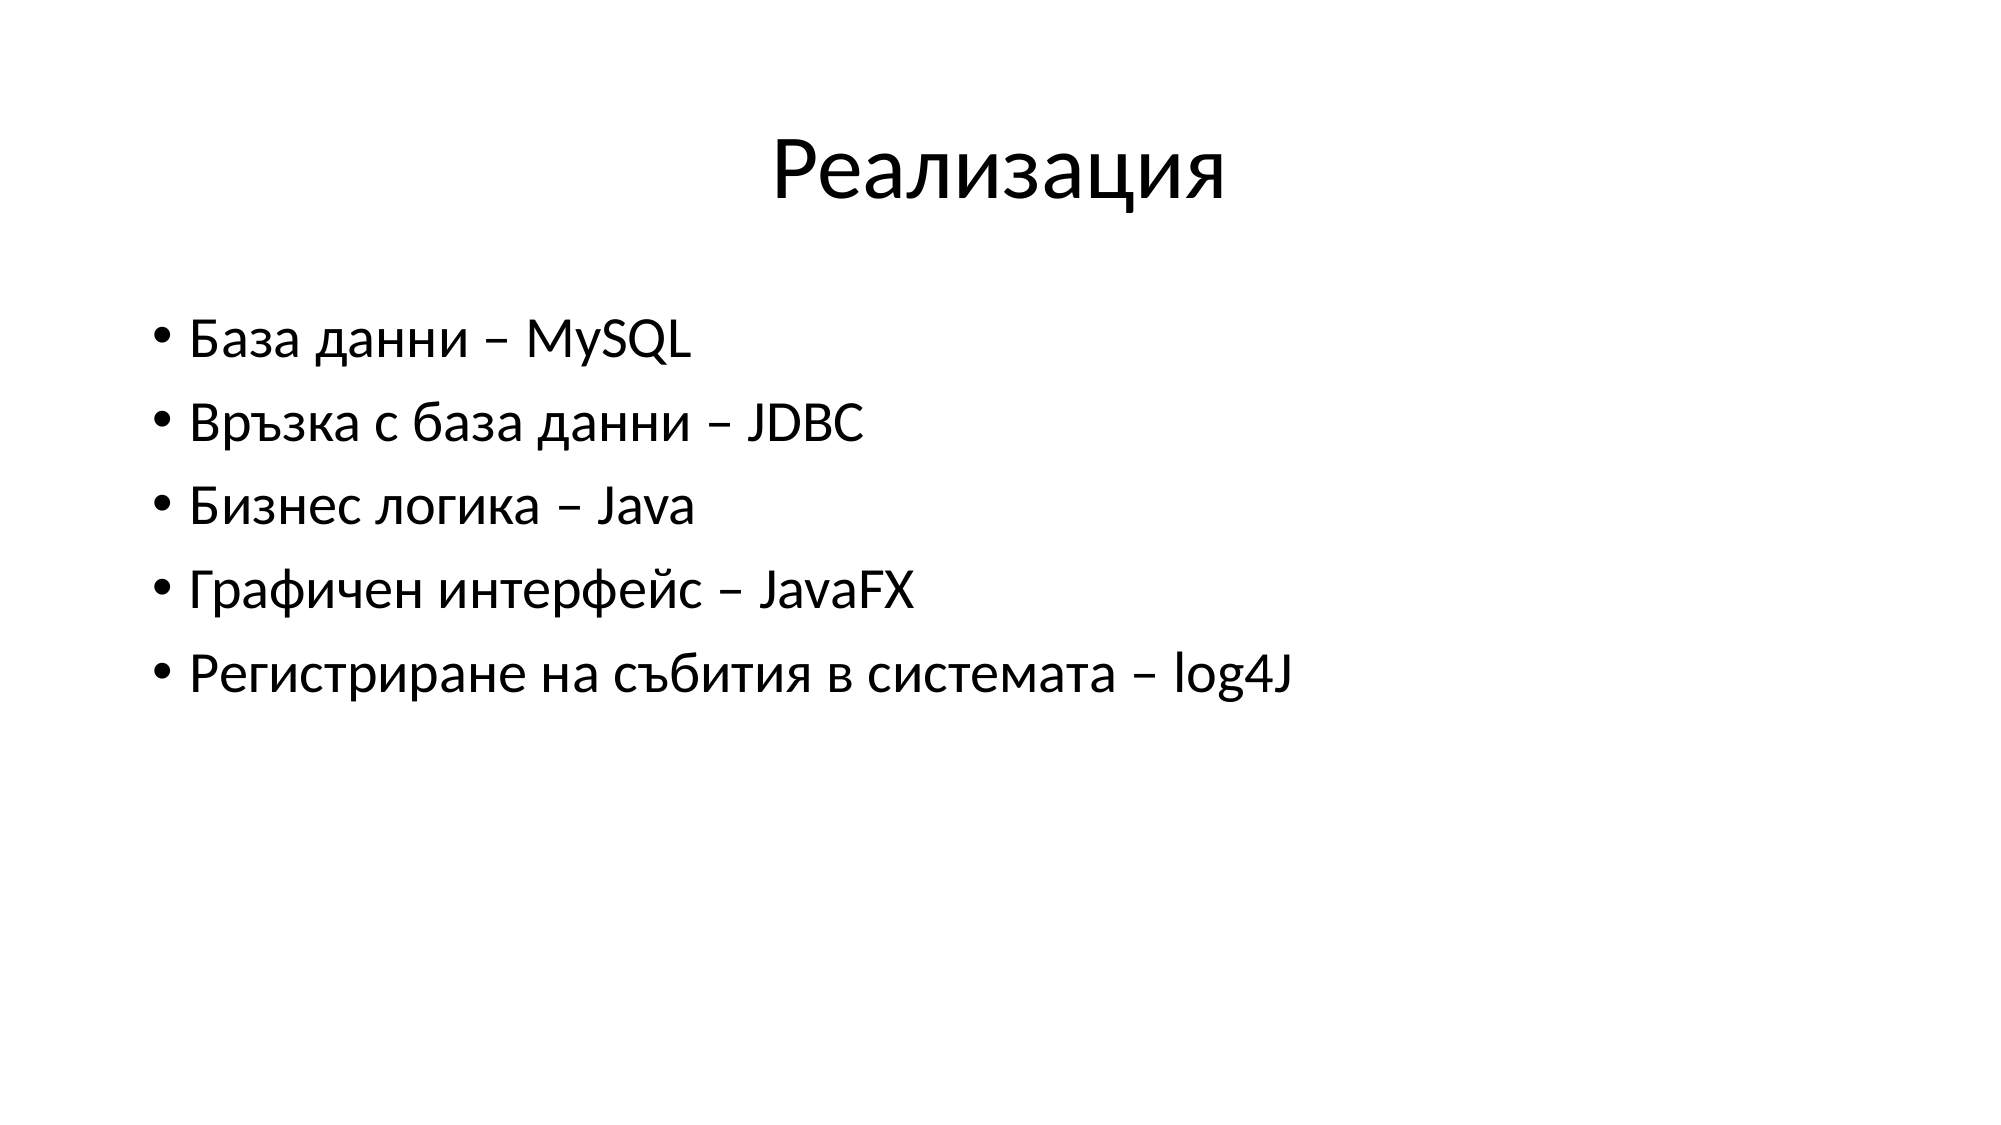

# Реализация
База данни – MySQL
Връзка с база данни – JDBC
Бизнес логика – Java
Графичен интерфейс – JavaFX
Регистриране на събития в системата – log4J